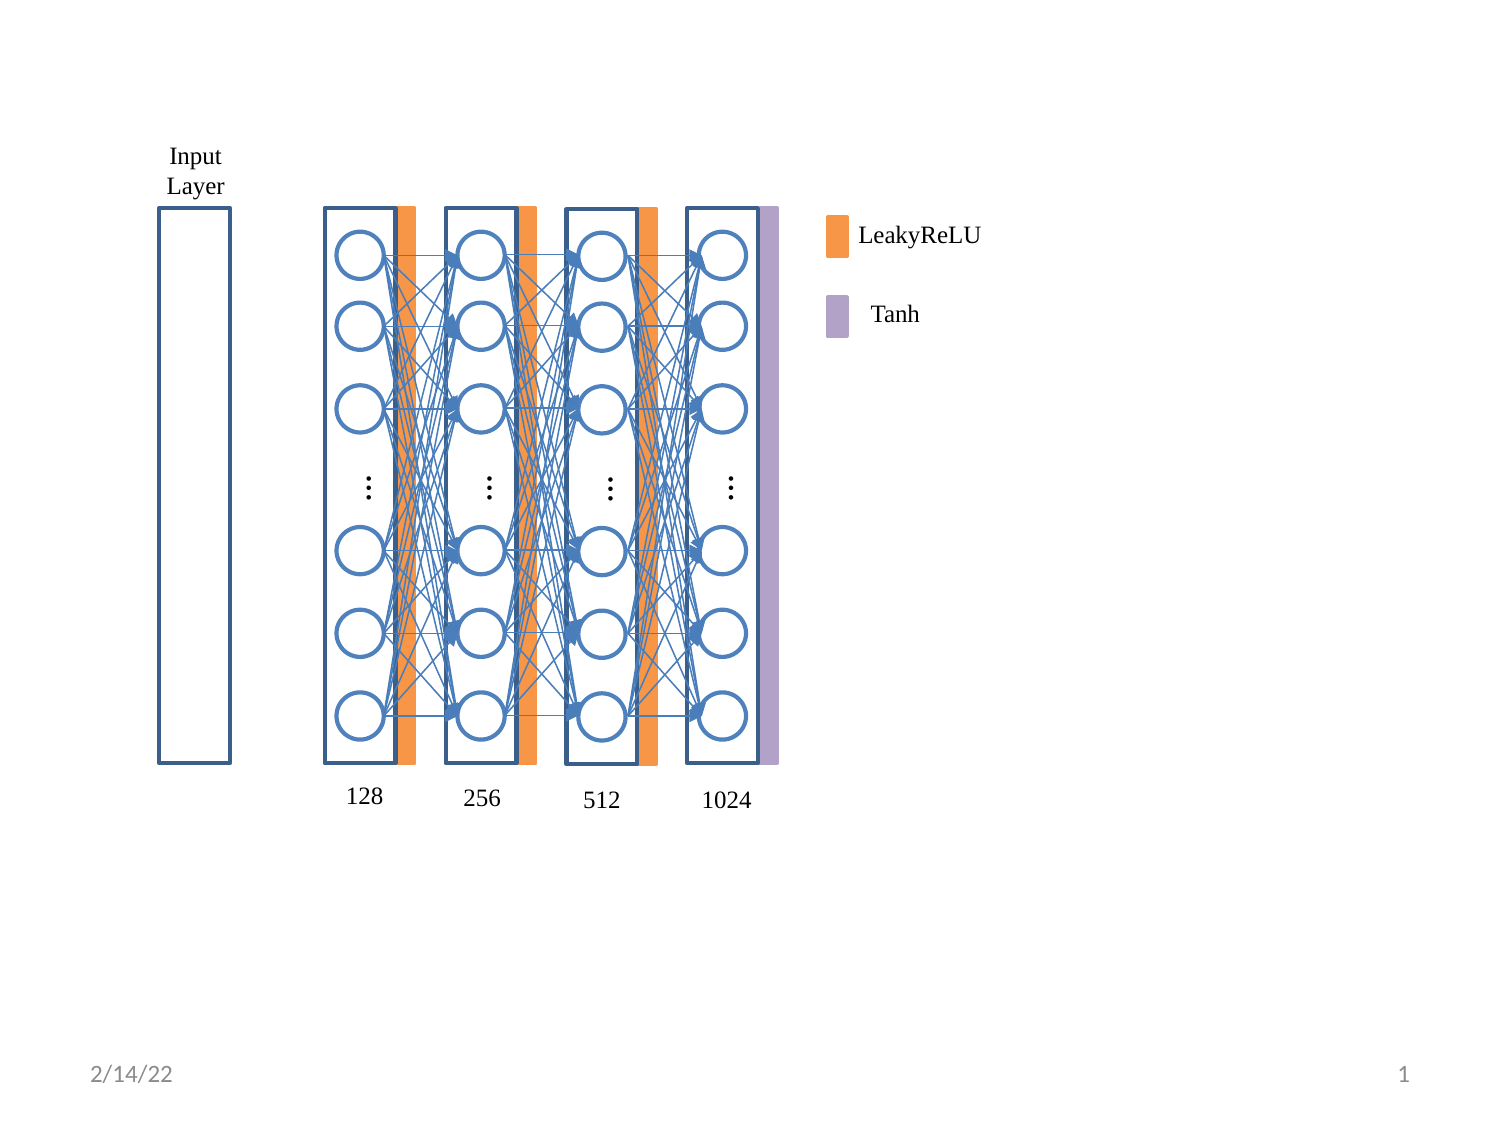

Input Layer

LeakyReLU

Tanh

…
…
…
…

128
256
512
1024
2/14/22

1